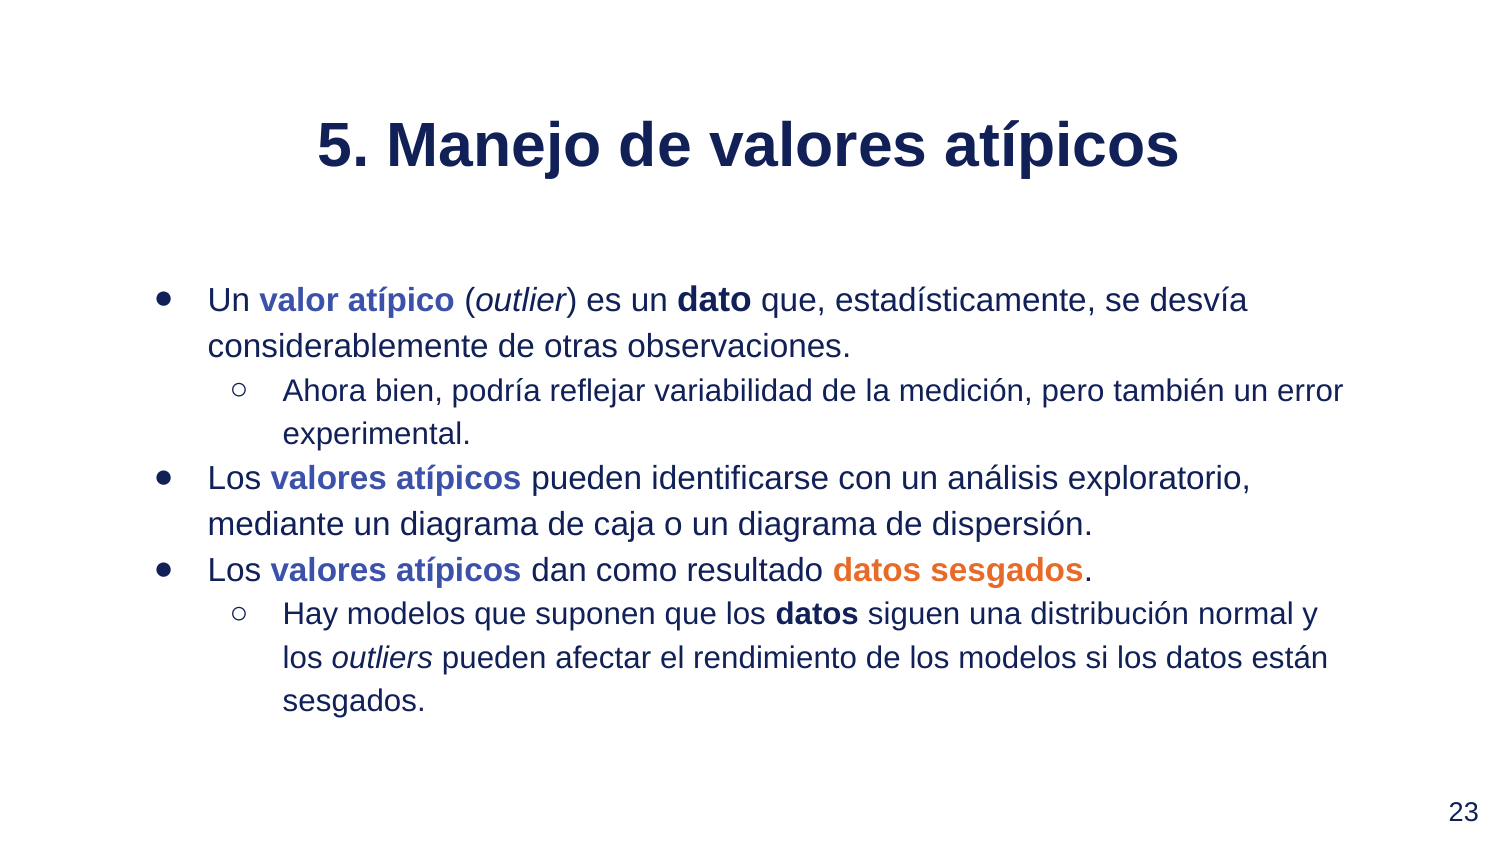

5. Manejo de valores atípicos
Un valor atípico (outlier) es un dato que, estadísticamente, se desvía considerablemente de otras observaciones.
Ahora bien, podría reflejar variabilidad de la medición, pero también un error experimental.
Los valores atípicos pueden identificarse con un análisis exploratorio, mediante un diagrama de caja o un diagrama de dispersión.
Los valores atípicos dan como resultado datos sesgados.
Hay modelos que suponen que los datos siguen una distribución normal y los outliers pueden afectar el rendimiento de los modelos si los datos están sesgados.
23